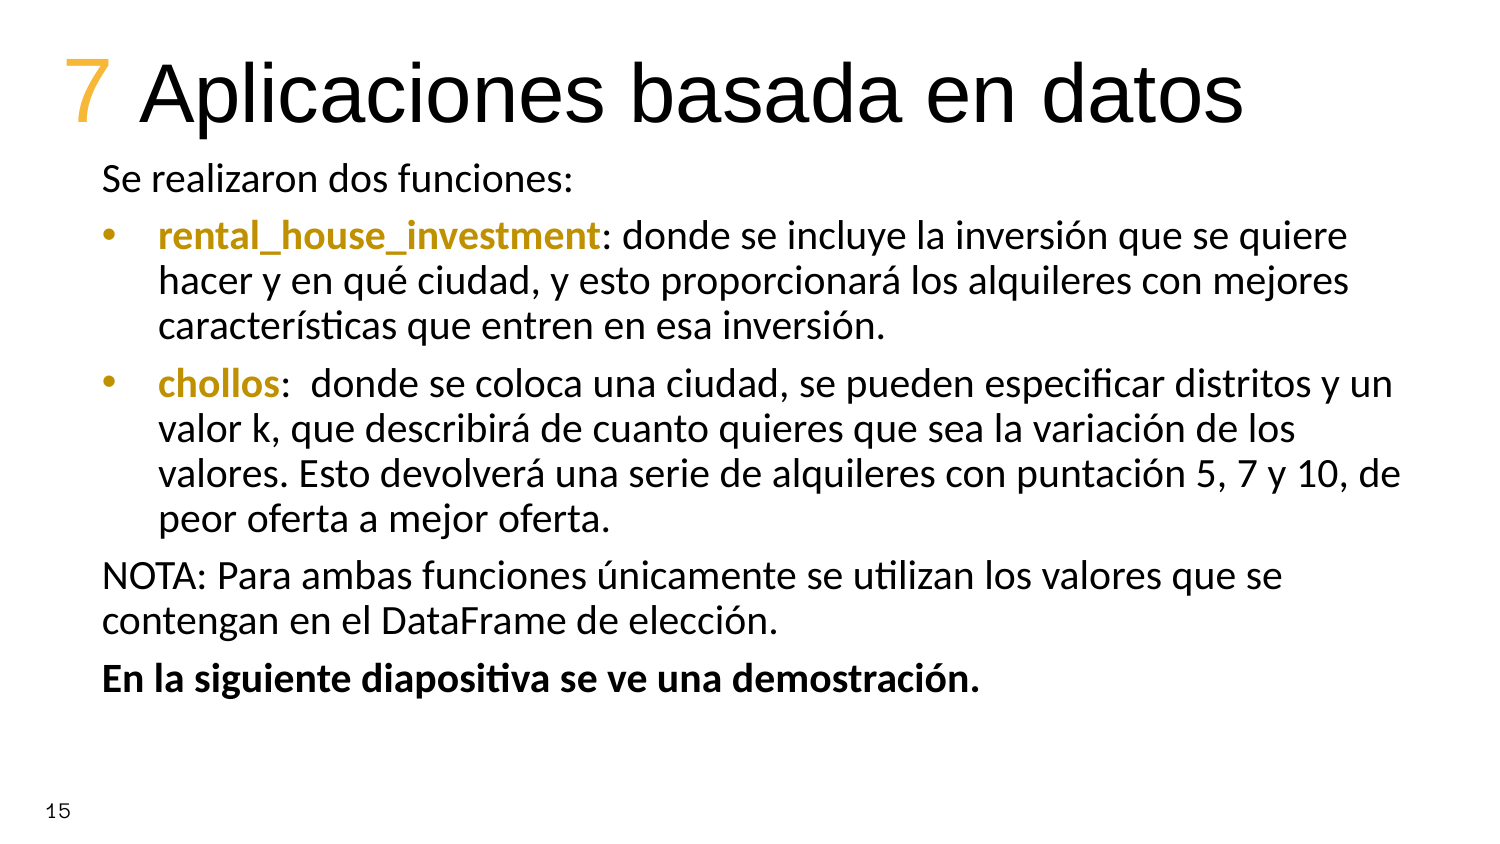

7 Aplicaciones basada en datos
Se realizaron dos funciones:
rental_house_investment: donde se incluye la inversión que se quiere hacer y en qué ciudad, y esto proporcionará los alquileres con mejores características que entren en esa inversión.
chollos:  donde se coloca una ciudad, se pueden especificar distritos y un valor k, que describirá de cuanto quieres que sea la variación de los valores. Esto devolverá una serie de alquileres con puntación 5, 7 y 10, de peor oferta a mejor oferta.
NOTA: Para ambas funciones únicamente se utilizan los valores que se contengan en el DataFrame de elección.
En la siguiente diapositiva se ve una demostración.
15